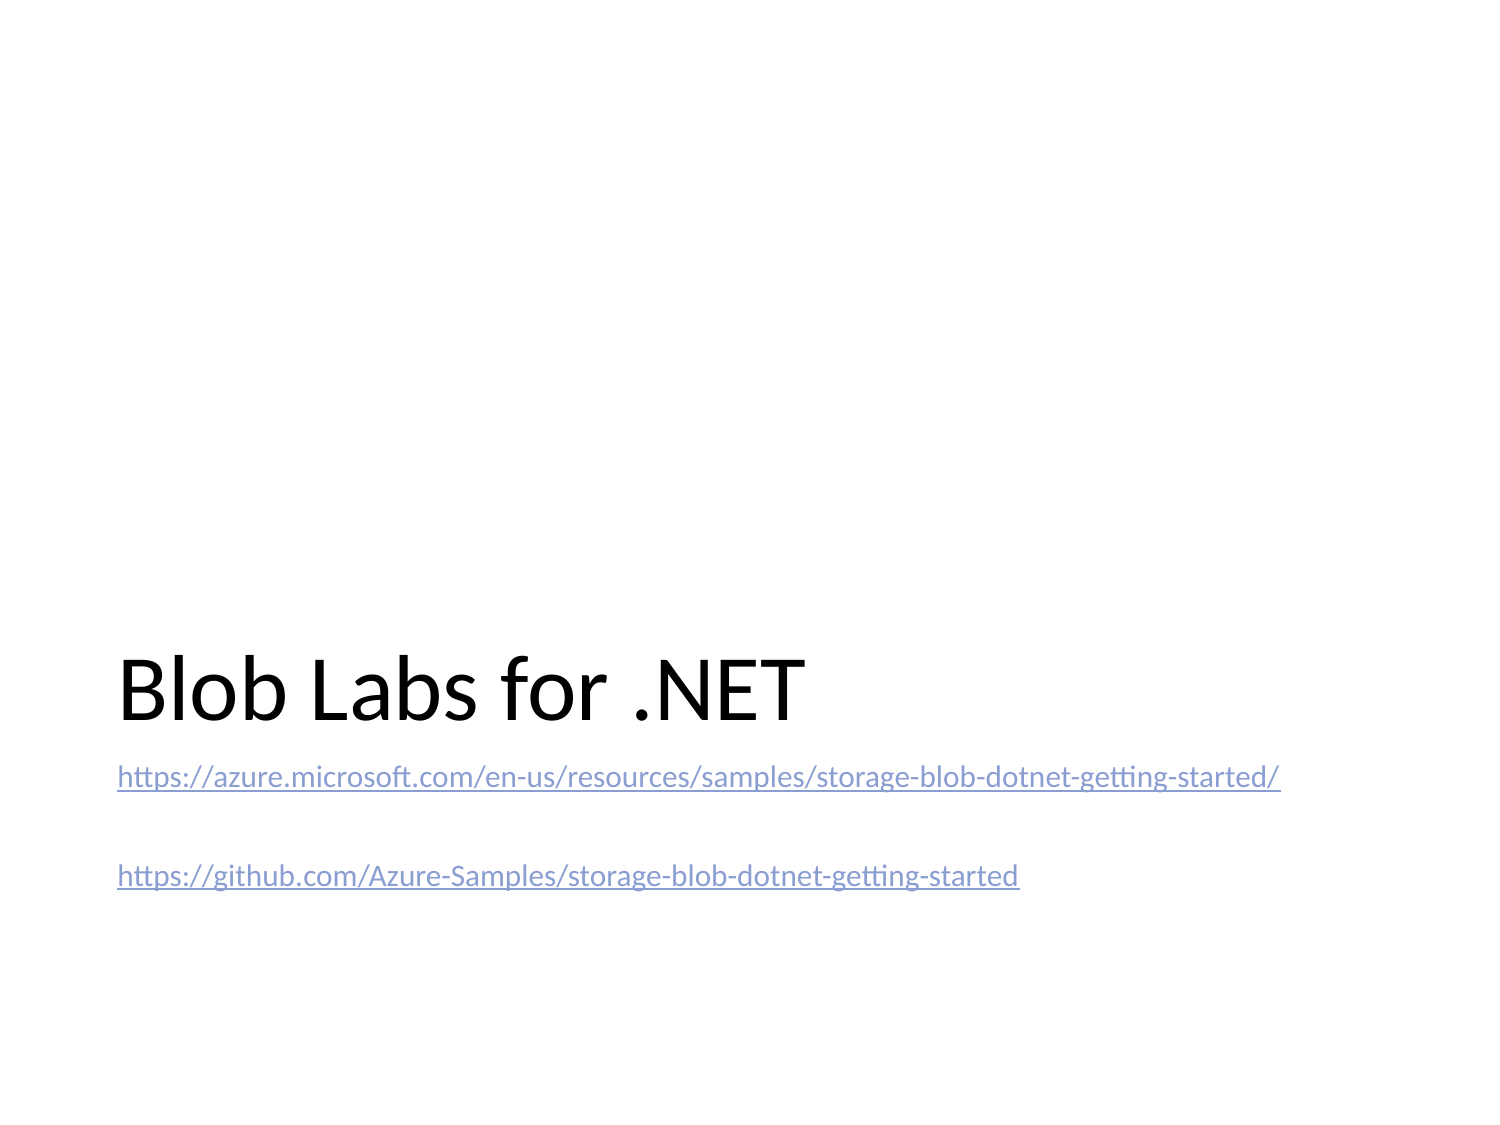

# Blob Labs for .NET
https://azure.microsoft.com/en-us/resources/samples/storage-blob-dotnet-getting-started/

https://github.com/Azure-Samples/storage-blob-dotnet-getting-started